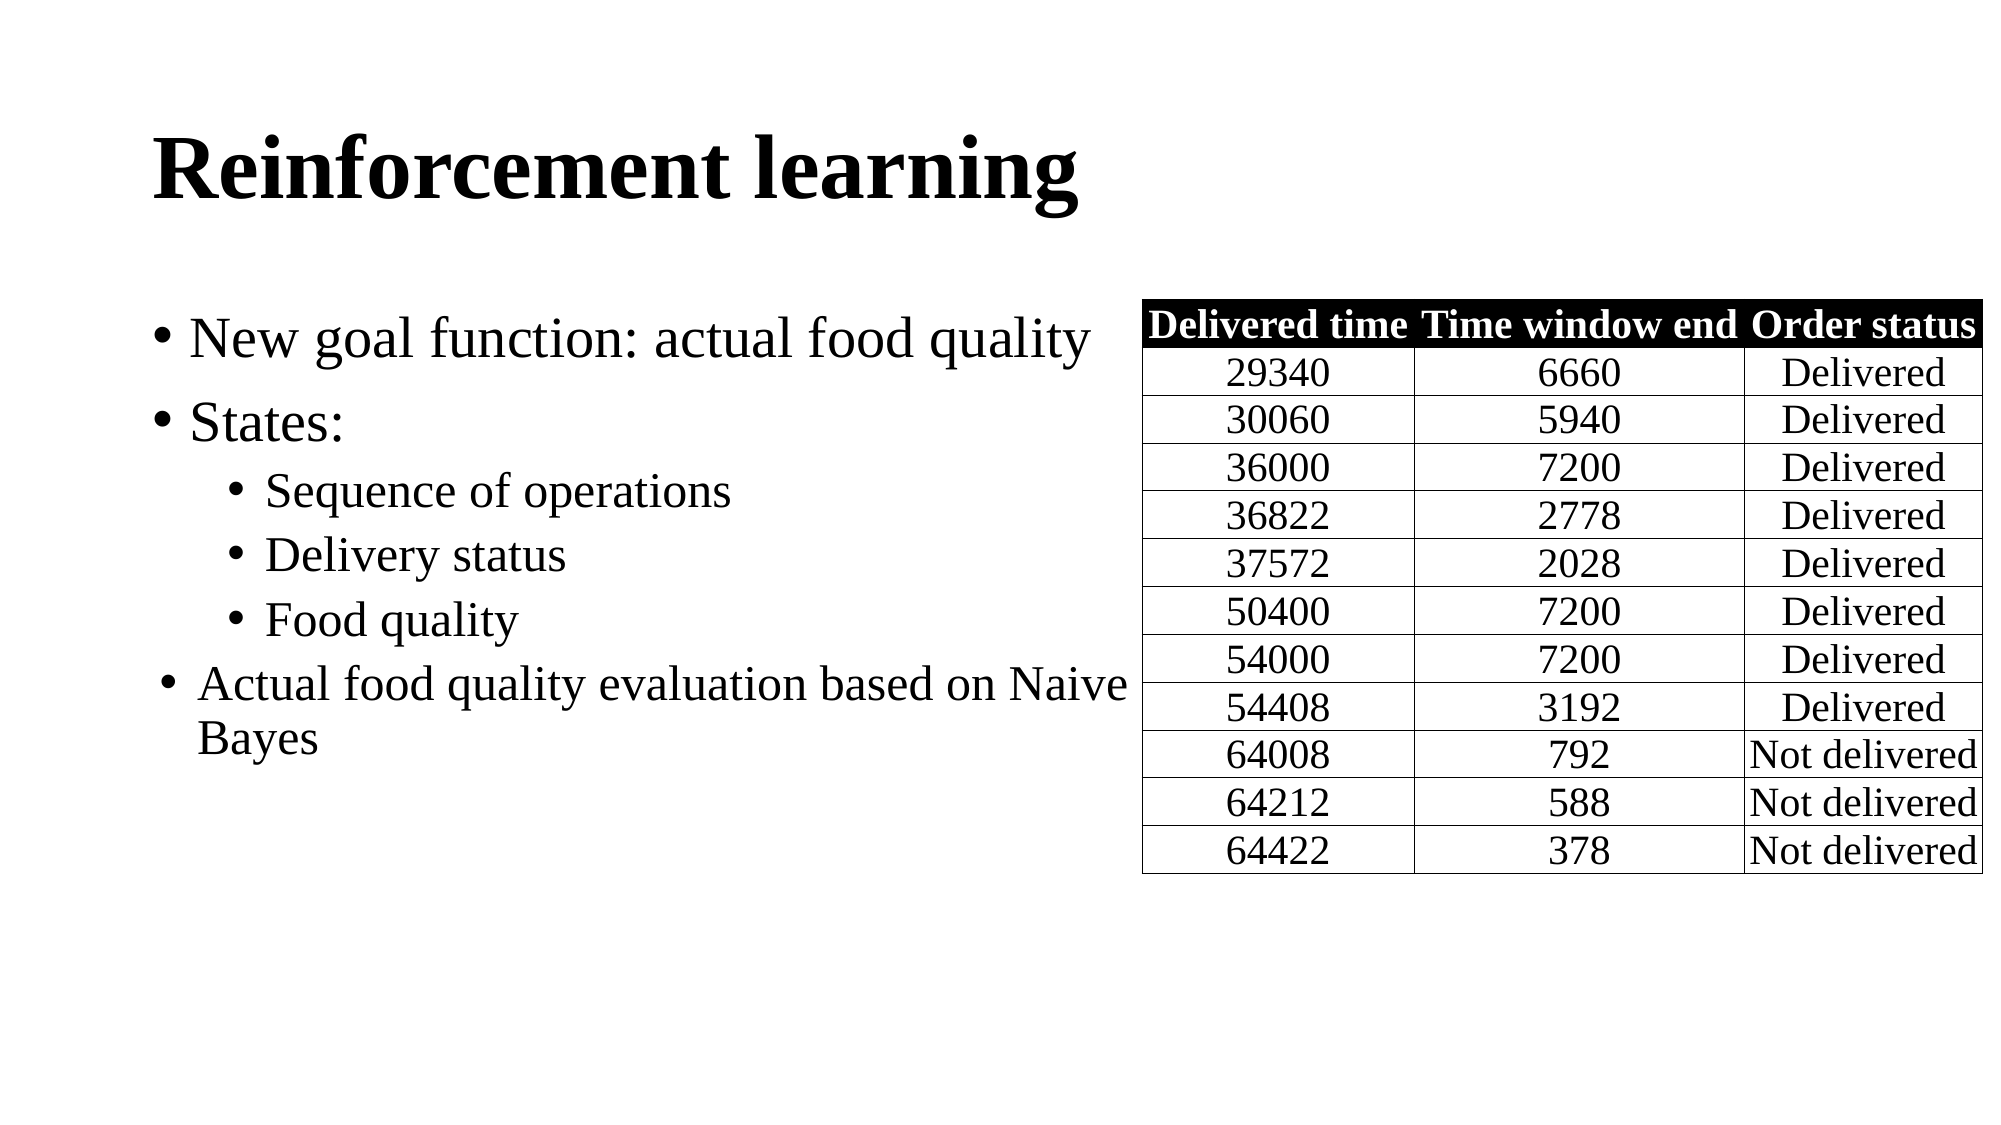

# Reinforcement learning
New goal function: actual food quality
States:
Sequence of operations
Delivery status
Food quality
Actual food quality evaluation based on Naive Bayes
| Delivered time | Time window end | Order status |
| --- | --- | --- |
| 29340 | 6660 | Delivered |
| 30060 | 5940 | Delivered |
| 36000 | 7200 | Delivered |
| 36822 | 2778 | Delivered |
| 37572 | 2028 | Delivered |
| 50400 | 7200 | Delivered |
| 54000 | 7200 | Delivered |
| 54408 | 3192 | Delivered |
| 64008 | 792 | Not delivered |
| 64212 | 588 | Not delivered |
| 64422 | 378 | Not delivered |